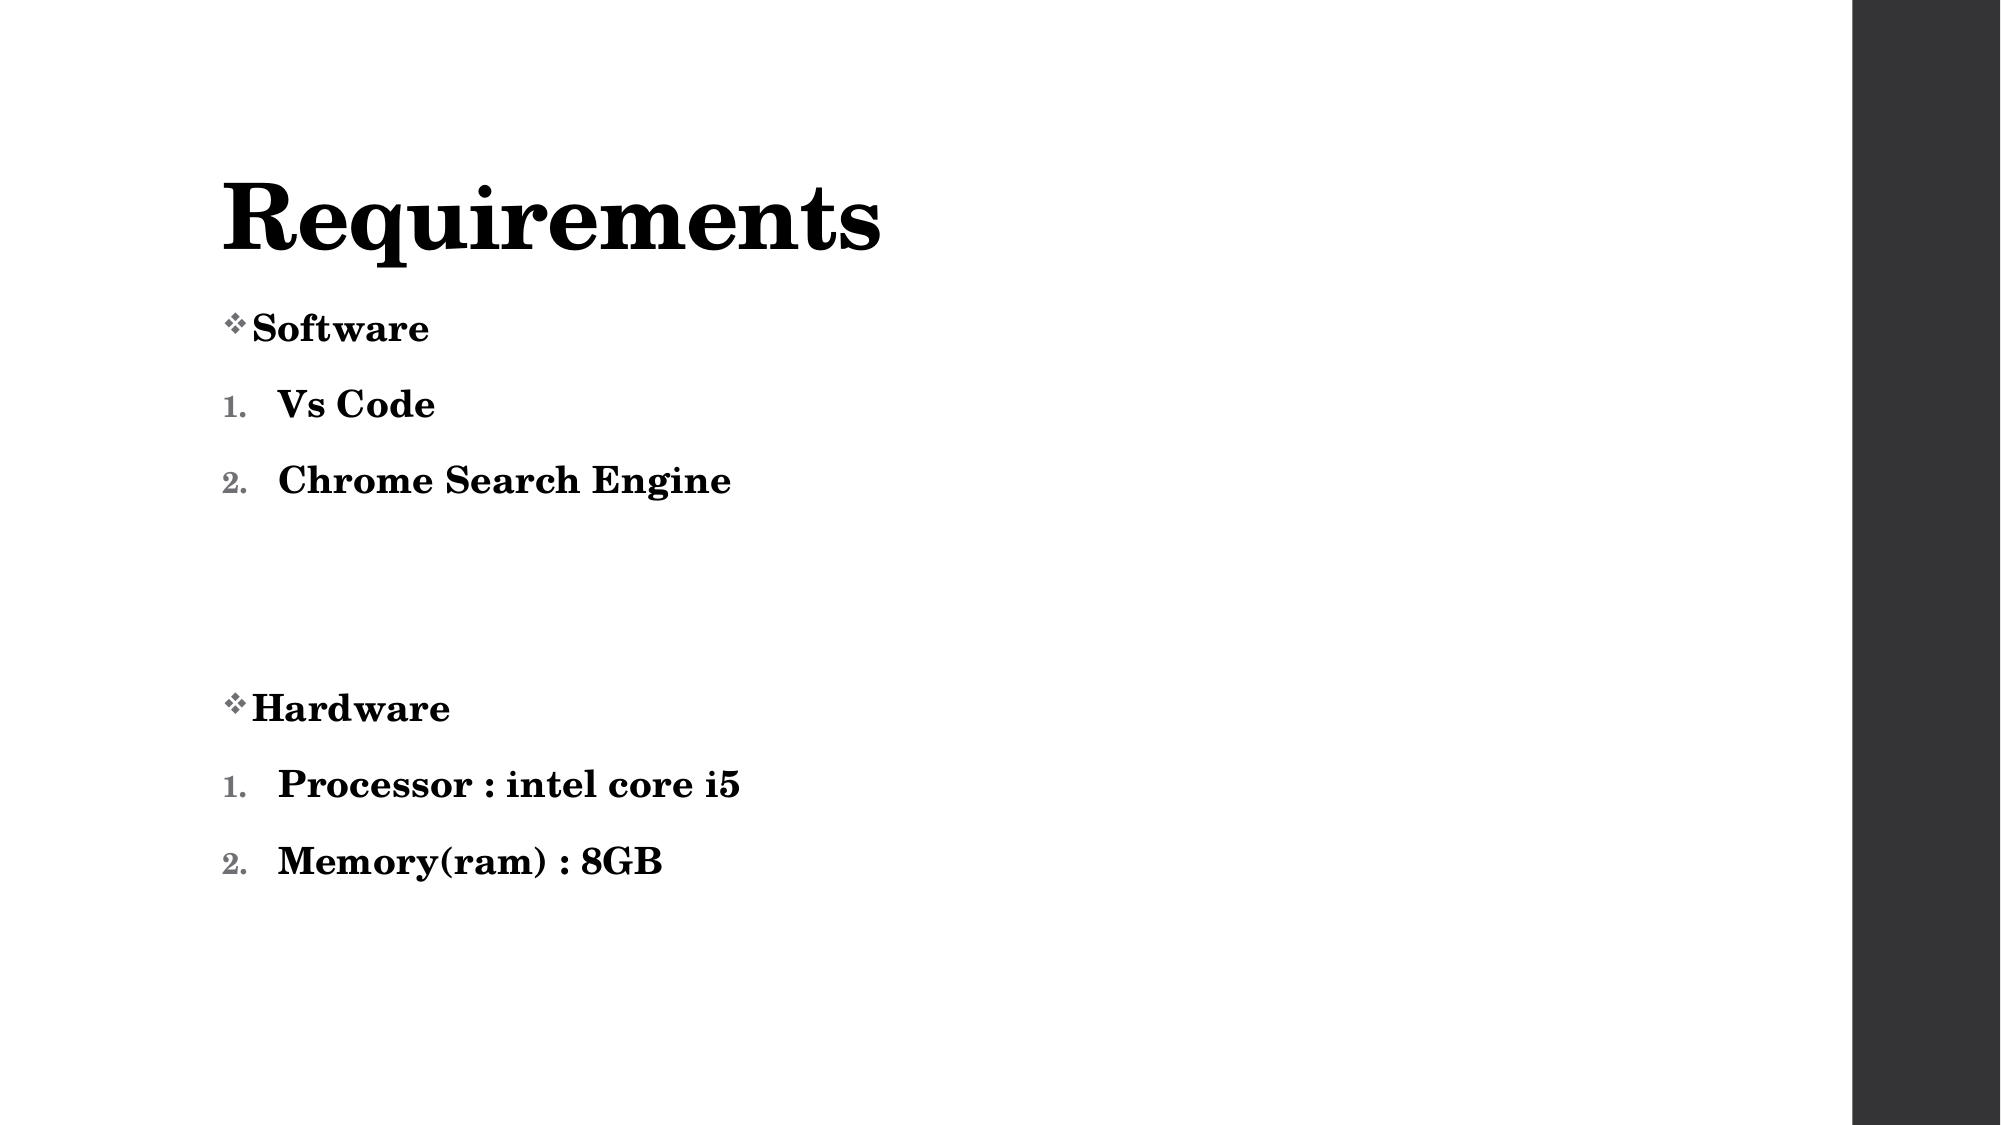

# Requirements
Software
Vs Code
Chrome Search Engine

Hardware
Processor : intel core i5
Memory(ram) : 8GB